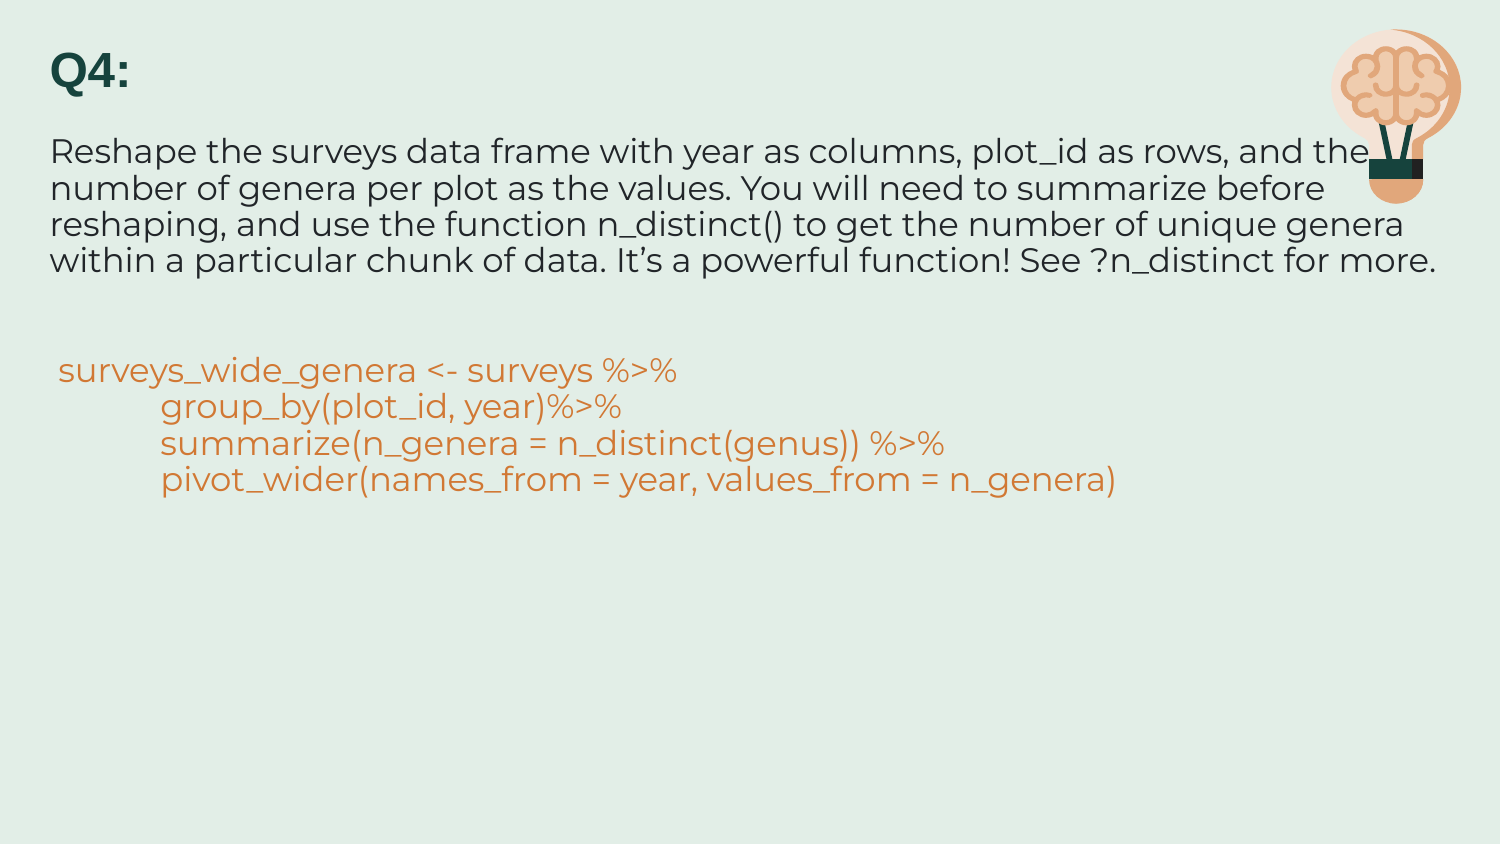

# Q4: Reshape the surveys data frame with year as columns, plot_id as rows, and the number of genera per plot as the values. You will need to summarize before reshaping, and use the function n_distinct() to get the number of unique genera within a particular chunk of data. It’s a powerful function! See ?n_distinct for more. surveys_wide_genera <- surveys %>% group_by(plot_id, year)%>% summarize(n_genera = n_distinct(genus)) %>% pivot_wider(names_from = year, values_from = n_genera)